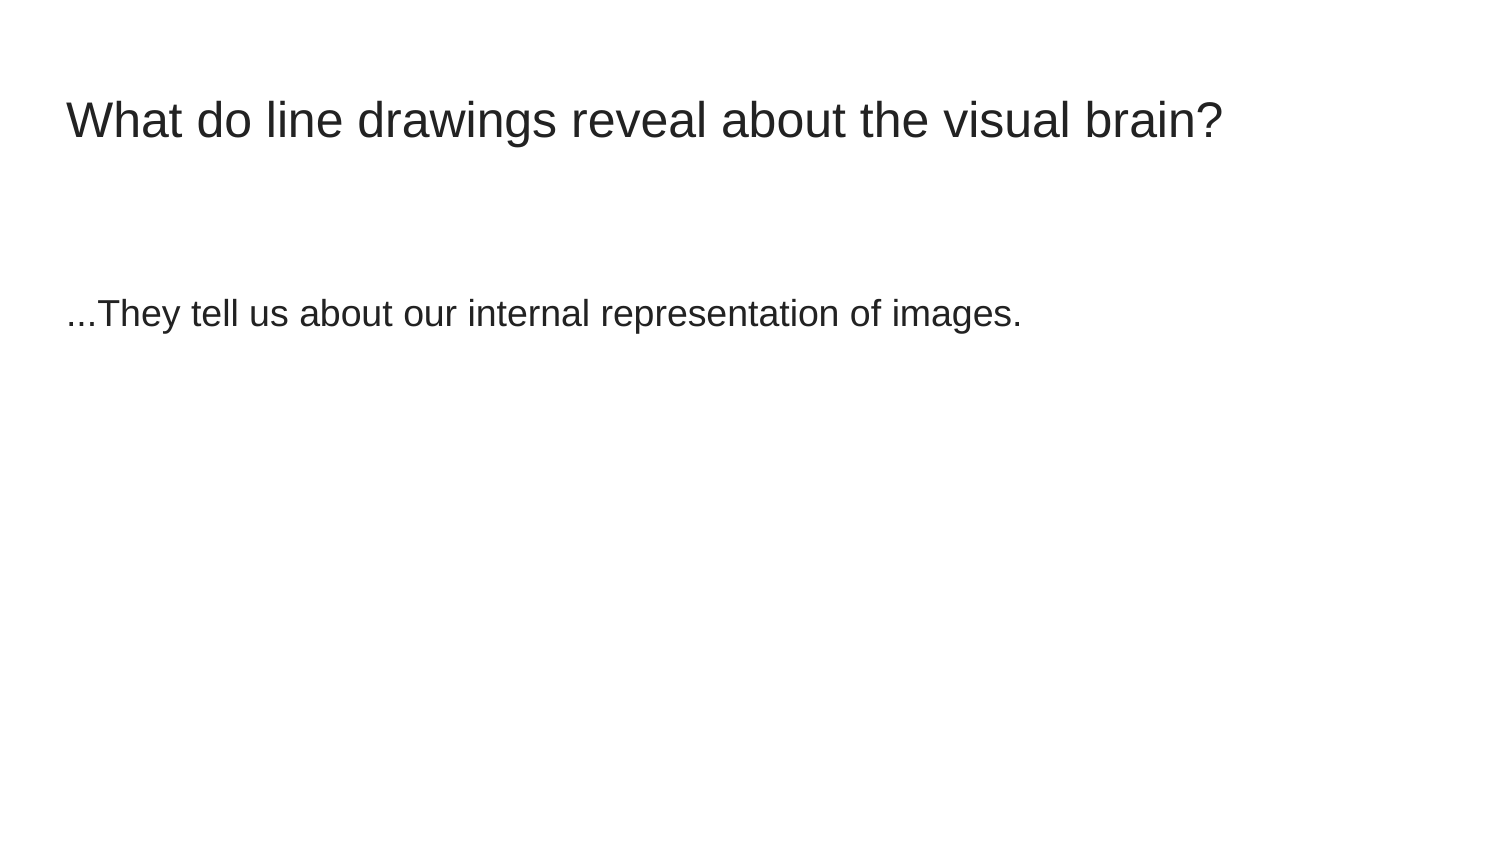

# What do line drawings reveal about the visual brain?

...They tell us about our internal representation of images.